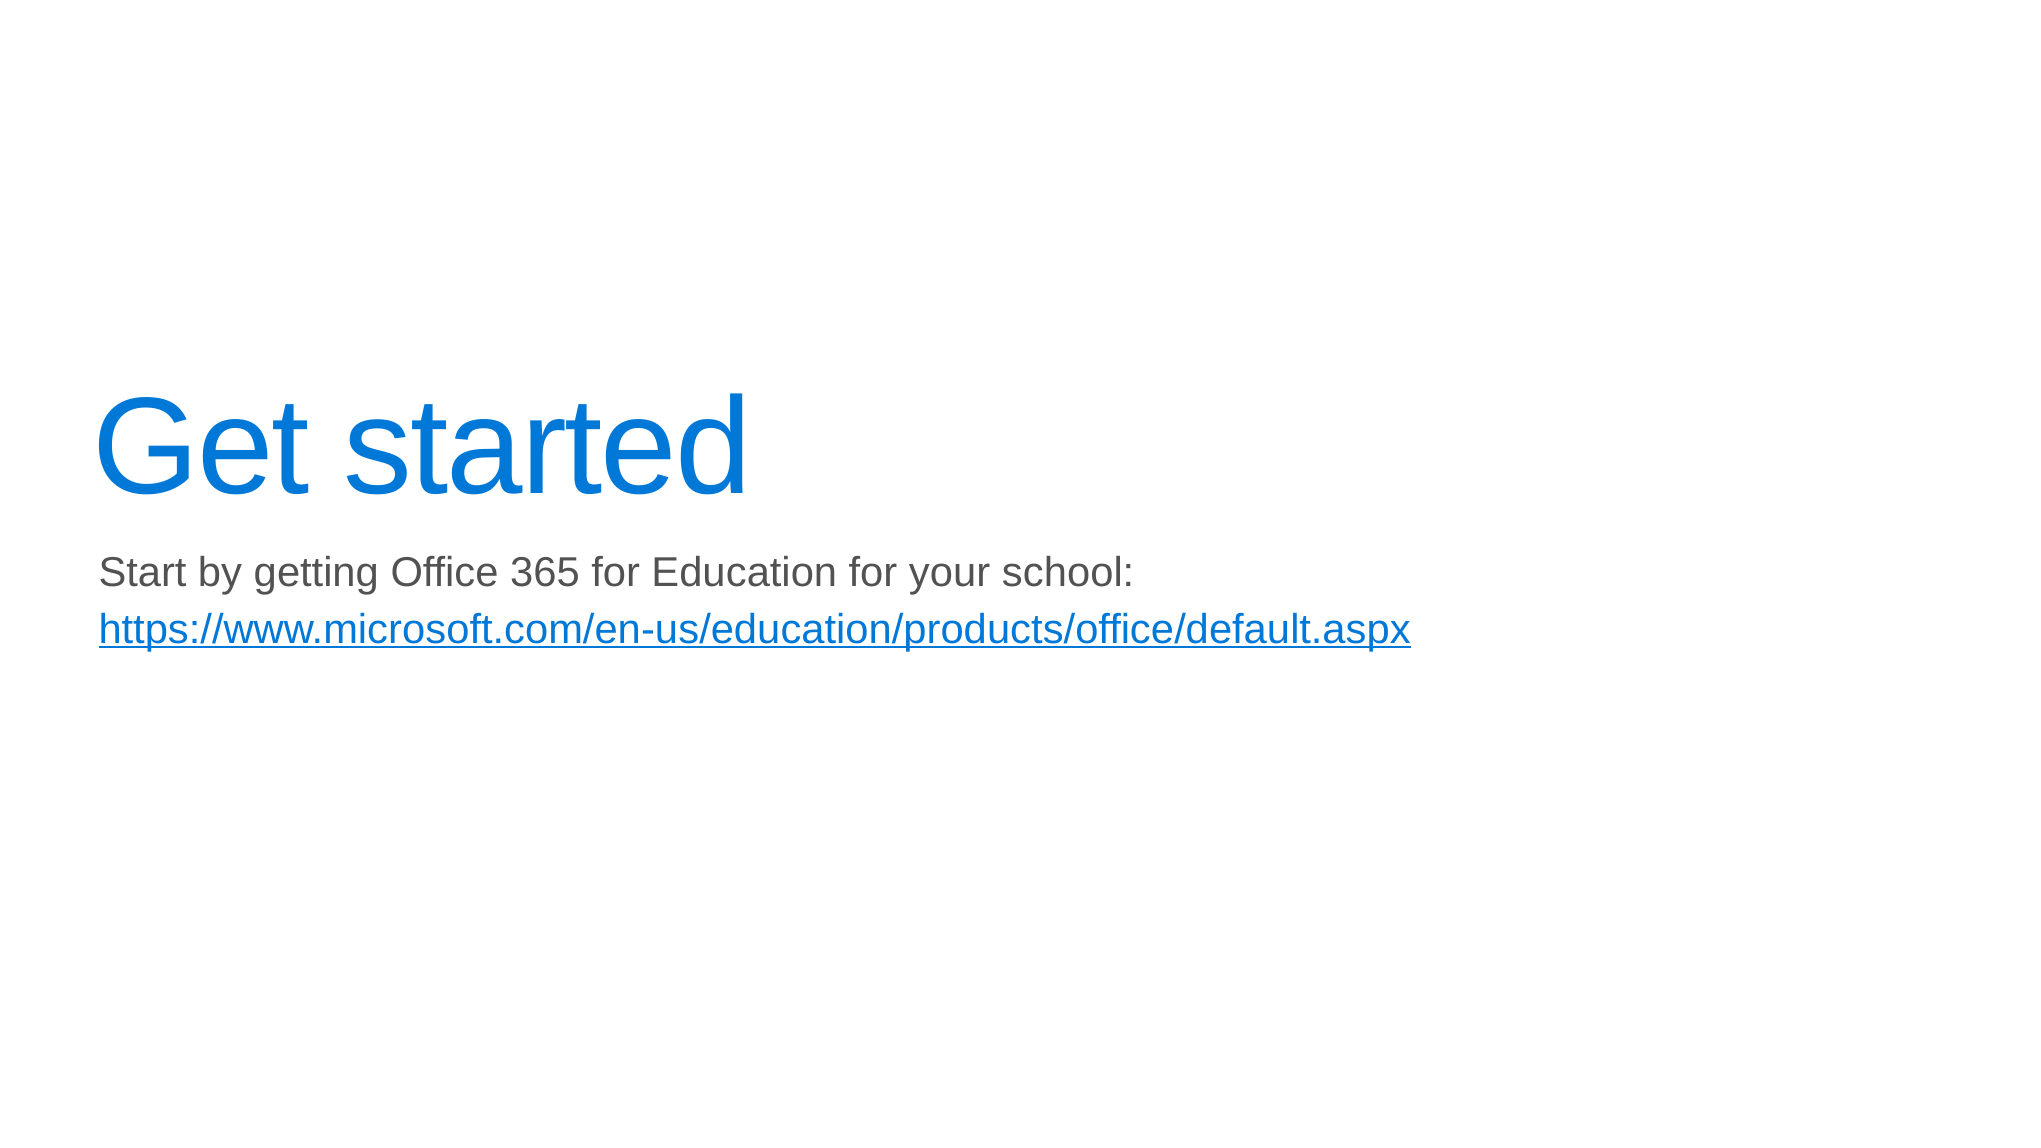

Get started
Start by getting Office 365 for Education for your school:
https://www.microsoft.com/en-us/education/products/office/default.aspx